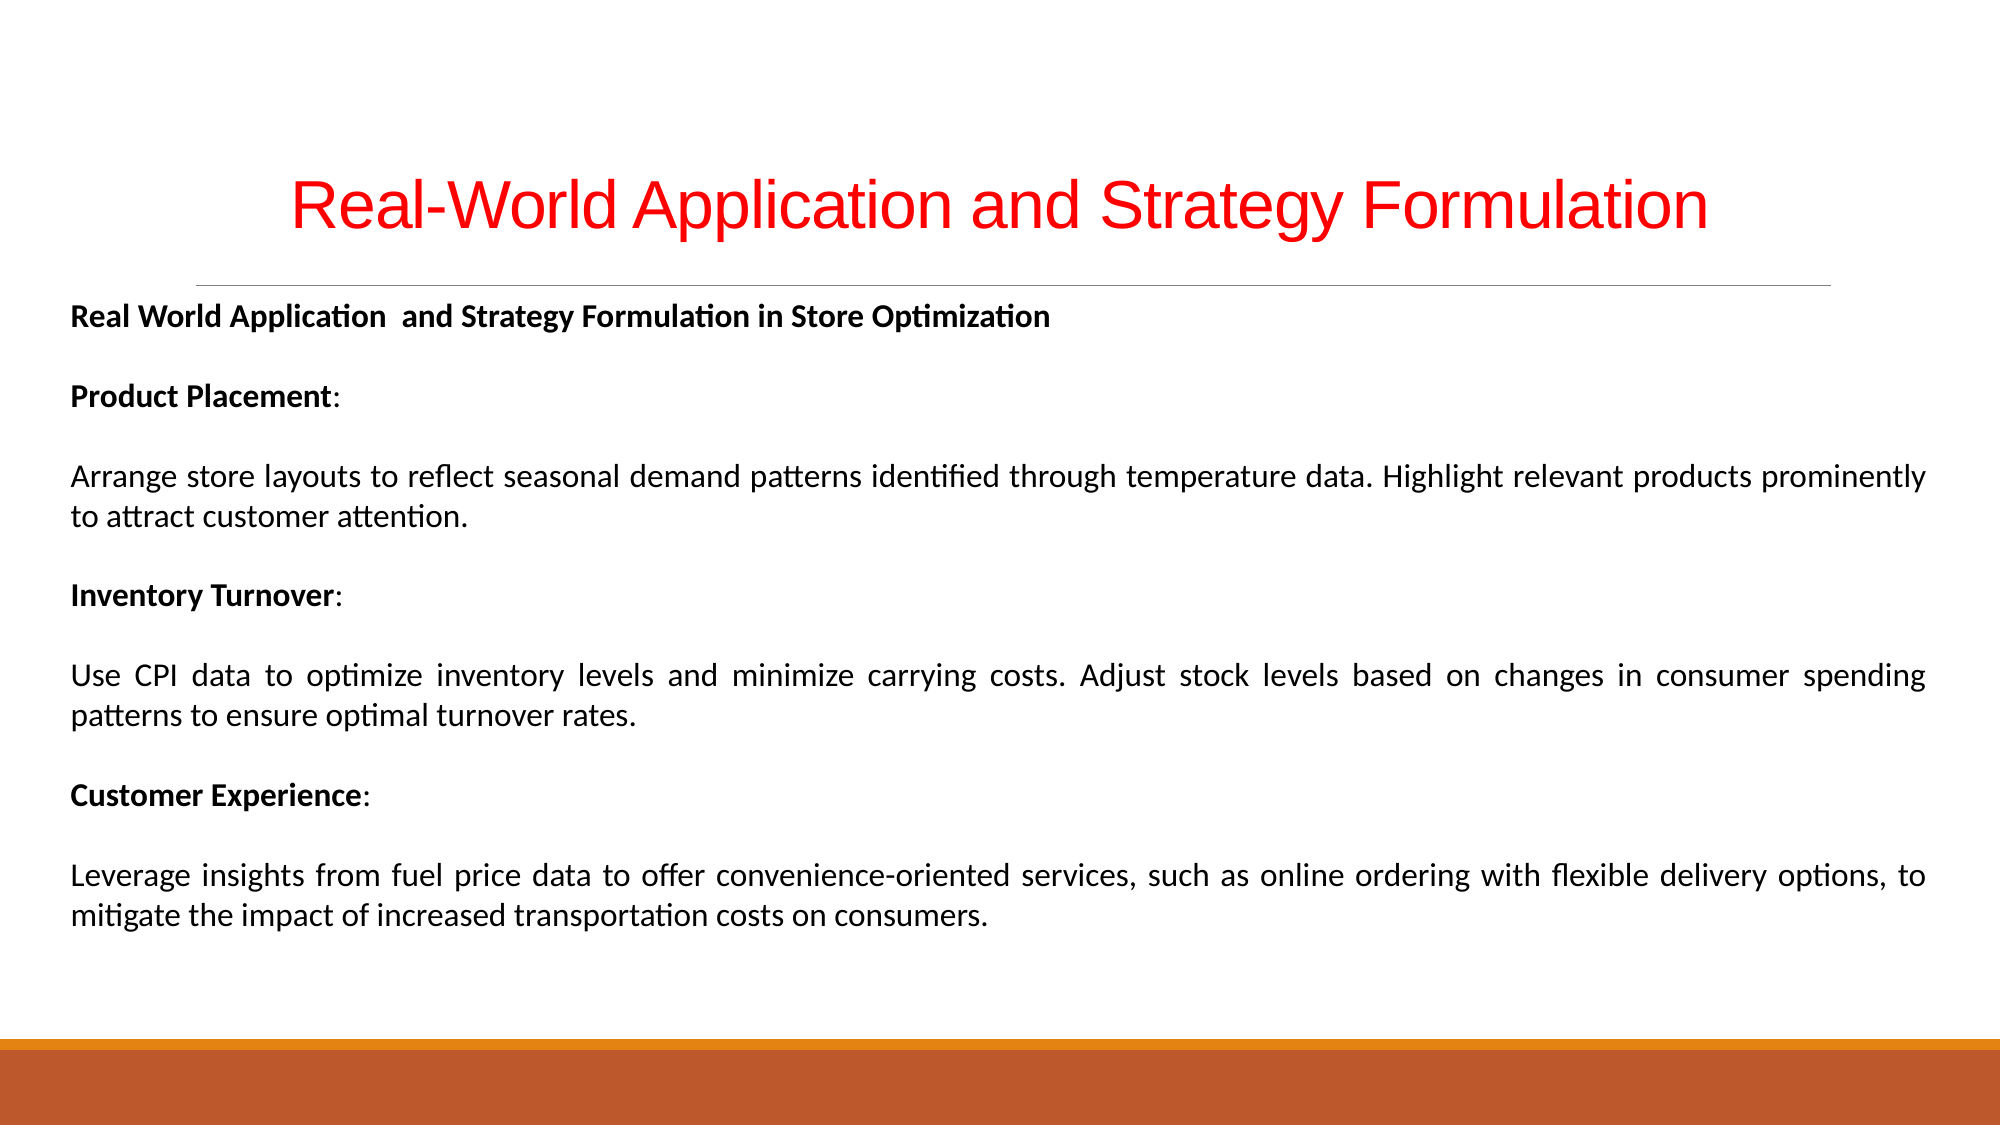

# Real-World Application and Strategy Formulation
Real World Application  and Strategy Formulation in Store Optimization

Product Placement:

Arrange store layouts to reflect seasonal demand patterns identified through temperature data. Highlight relevant products prominently to attract customer attention.

Inventory Turnover:

Use CPI data to optimize inventory levels and minimize carrying costs. Adjust stock levels based on changes in consumer spending patterns to ensure optimal turnover rates.

Customer Experience:

Leverage insights from fuel price data to offer convenience-oriented services, such as online ordering with flexible delivery options, to mitigate the impact of increased transportation costs on consumers.